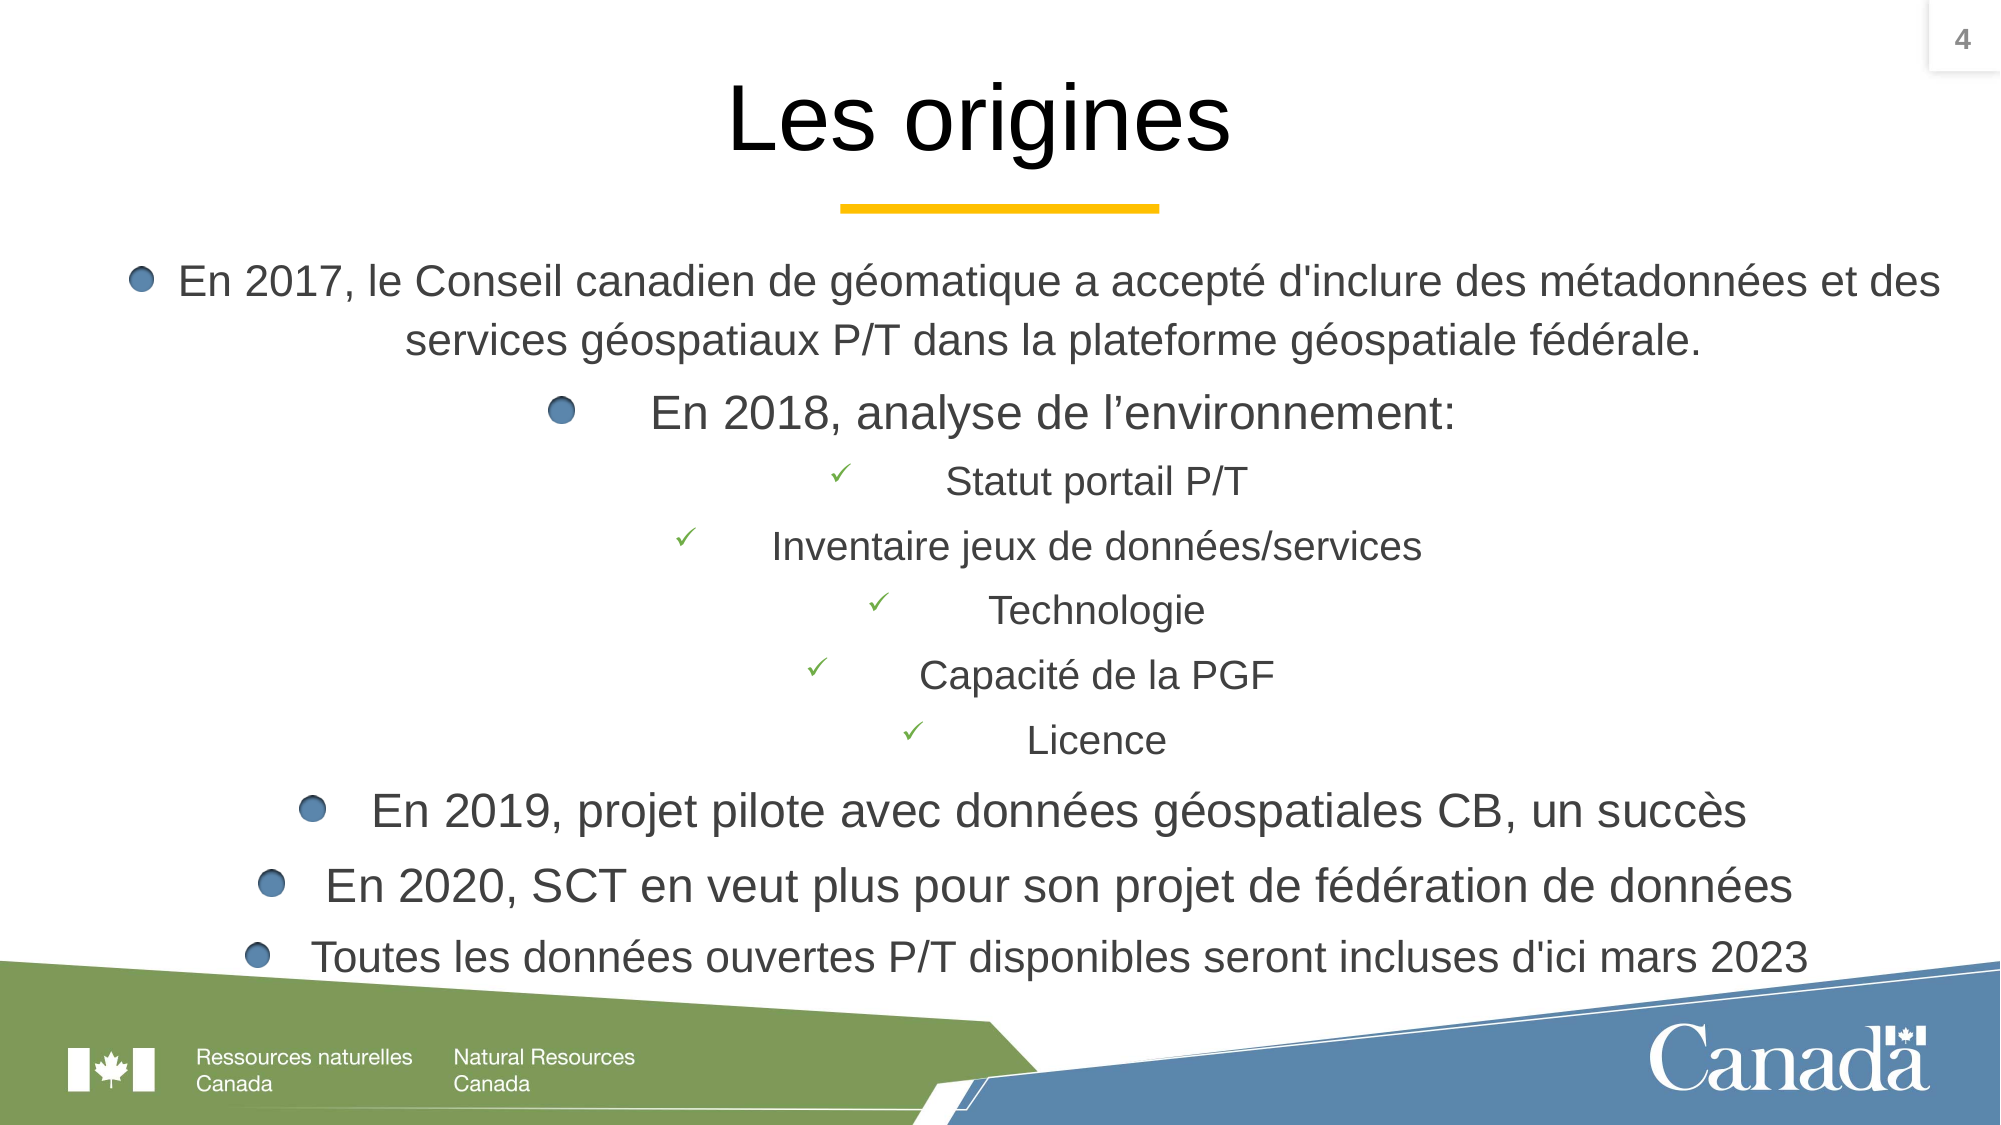

4
# Les origines
En 2017, le Conseil canadien de géomatique a accepté d'inclure des métadonnées et des services géospatiaux P/T dans la plateforme géospatiale fédérale.
En 2018, analyse de l’environnement:
Statut portail P/T
Inventaire jeux de données/services
Technologie
Capacité de la PGF
Licence
En 2019, projet pilote avec données géospatiales CB, un succès
En 2020, SCT en veut plus pour son projet de fédération de données
Toutes les données ouvertes P/T disponibles seront incluses d'ici mars 2023